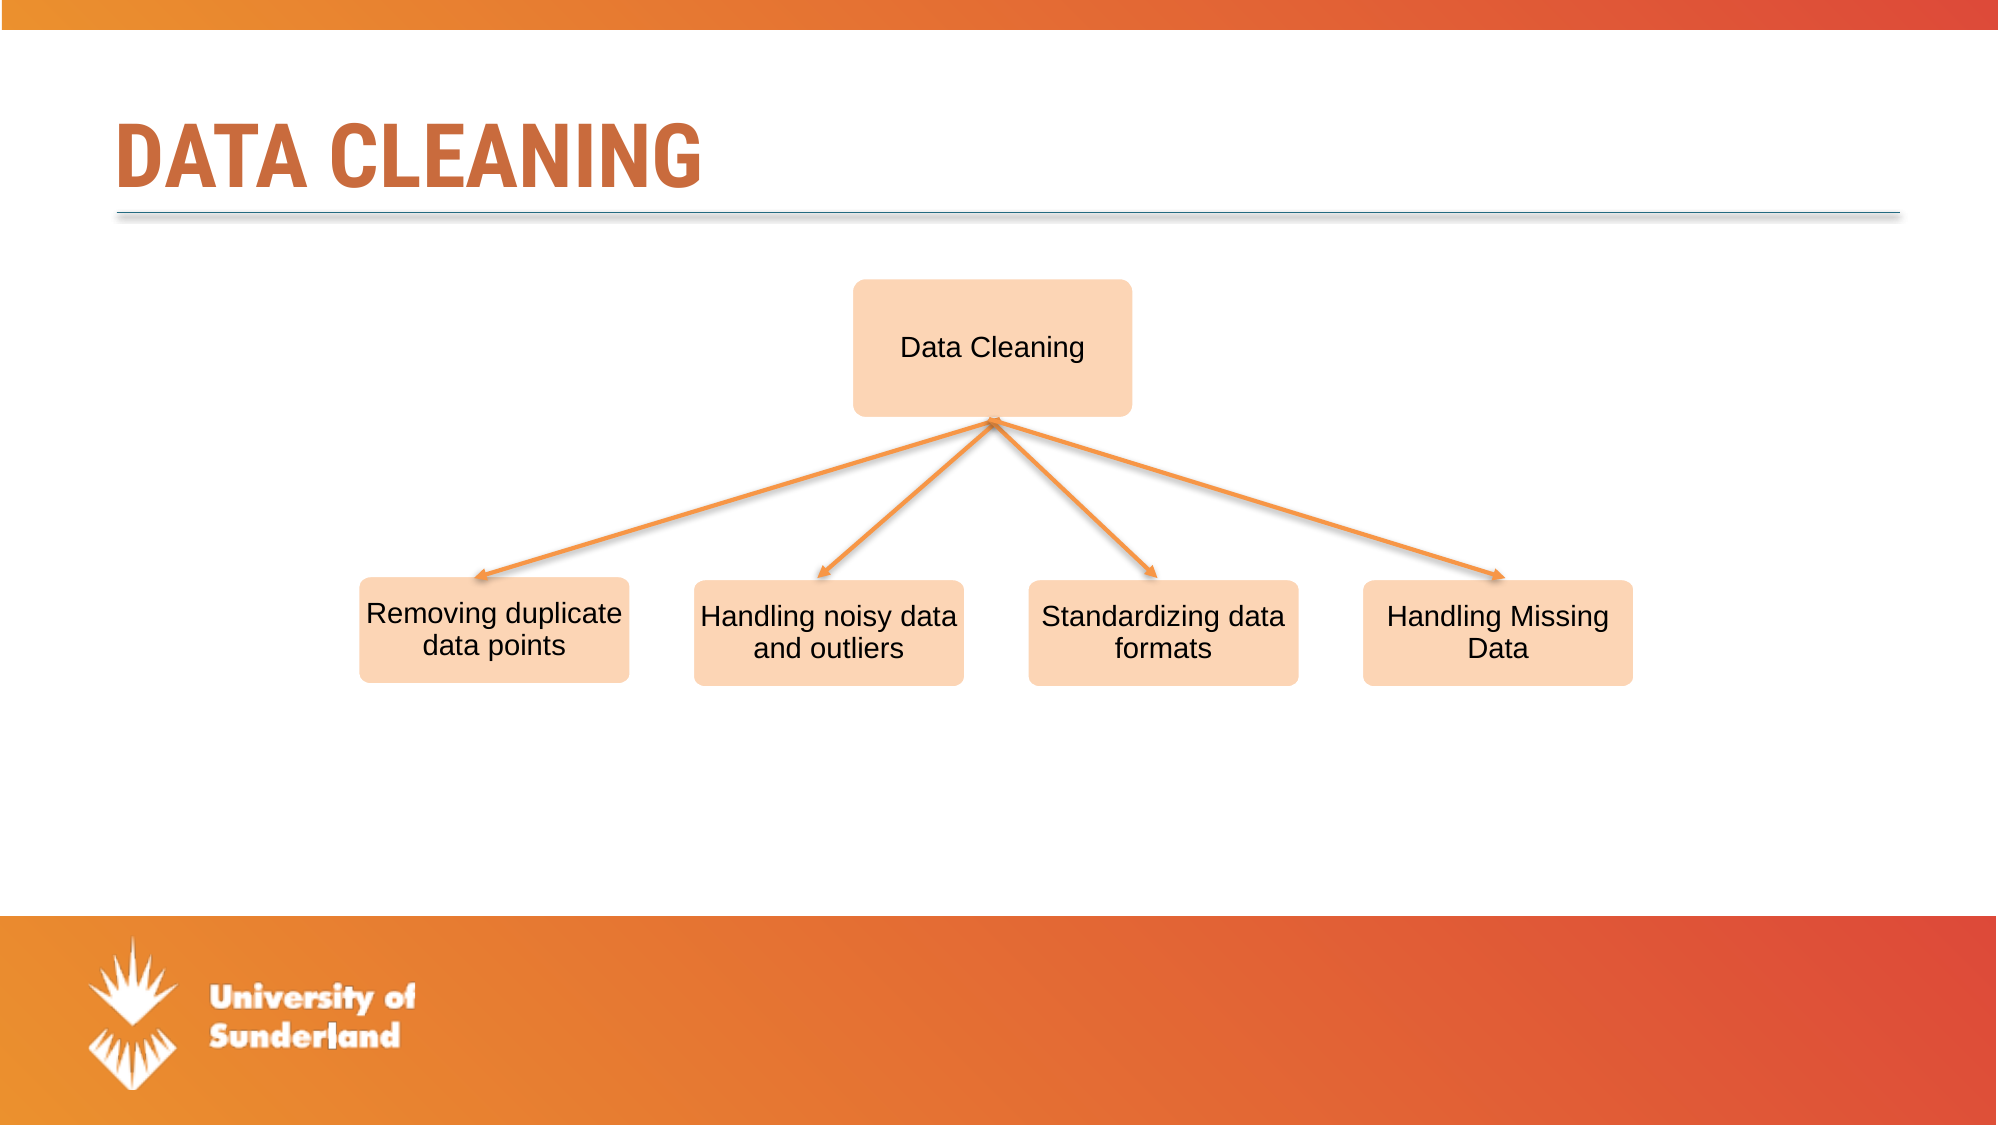

# Data Cleaning
Data Cleaning
Removing duplicate data points
Handling noisy data and outliers
Standardizing data formats
Handling Missing Data